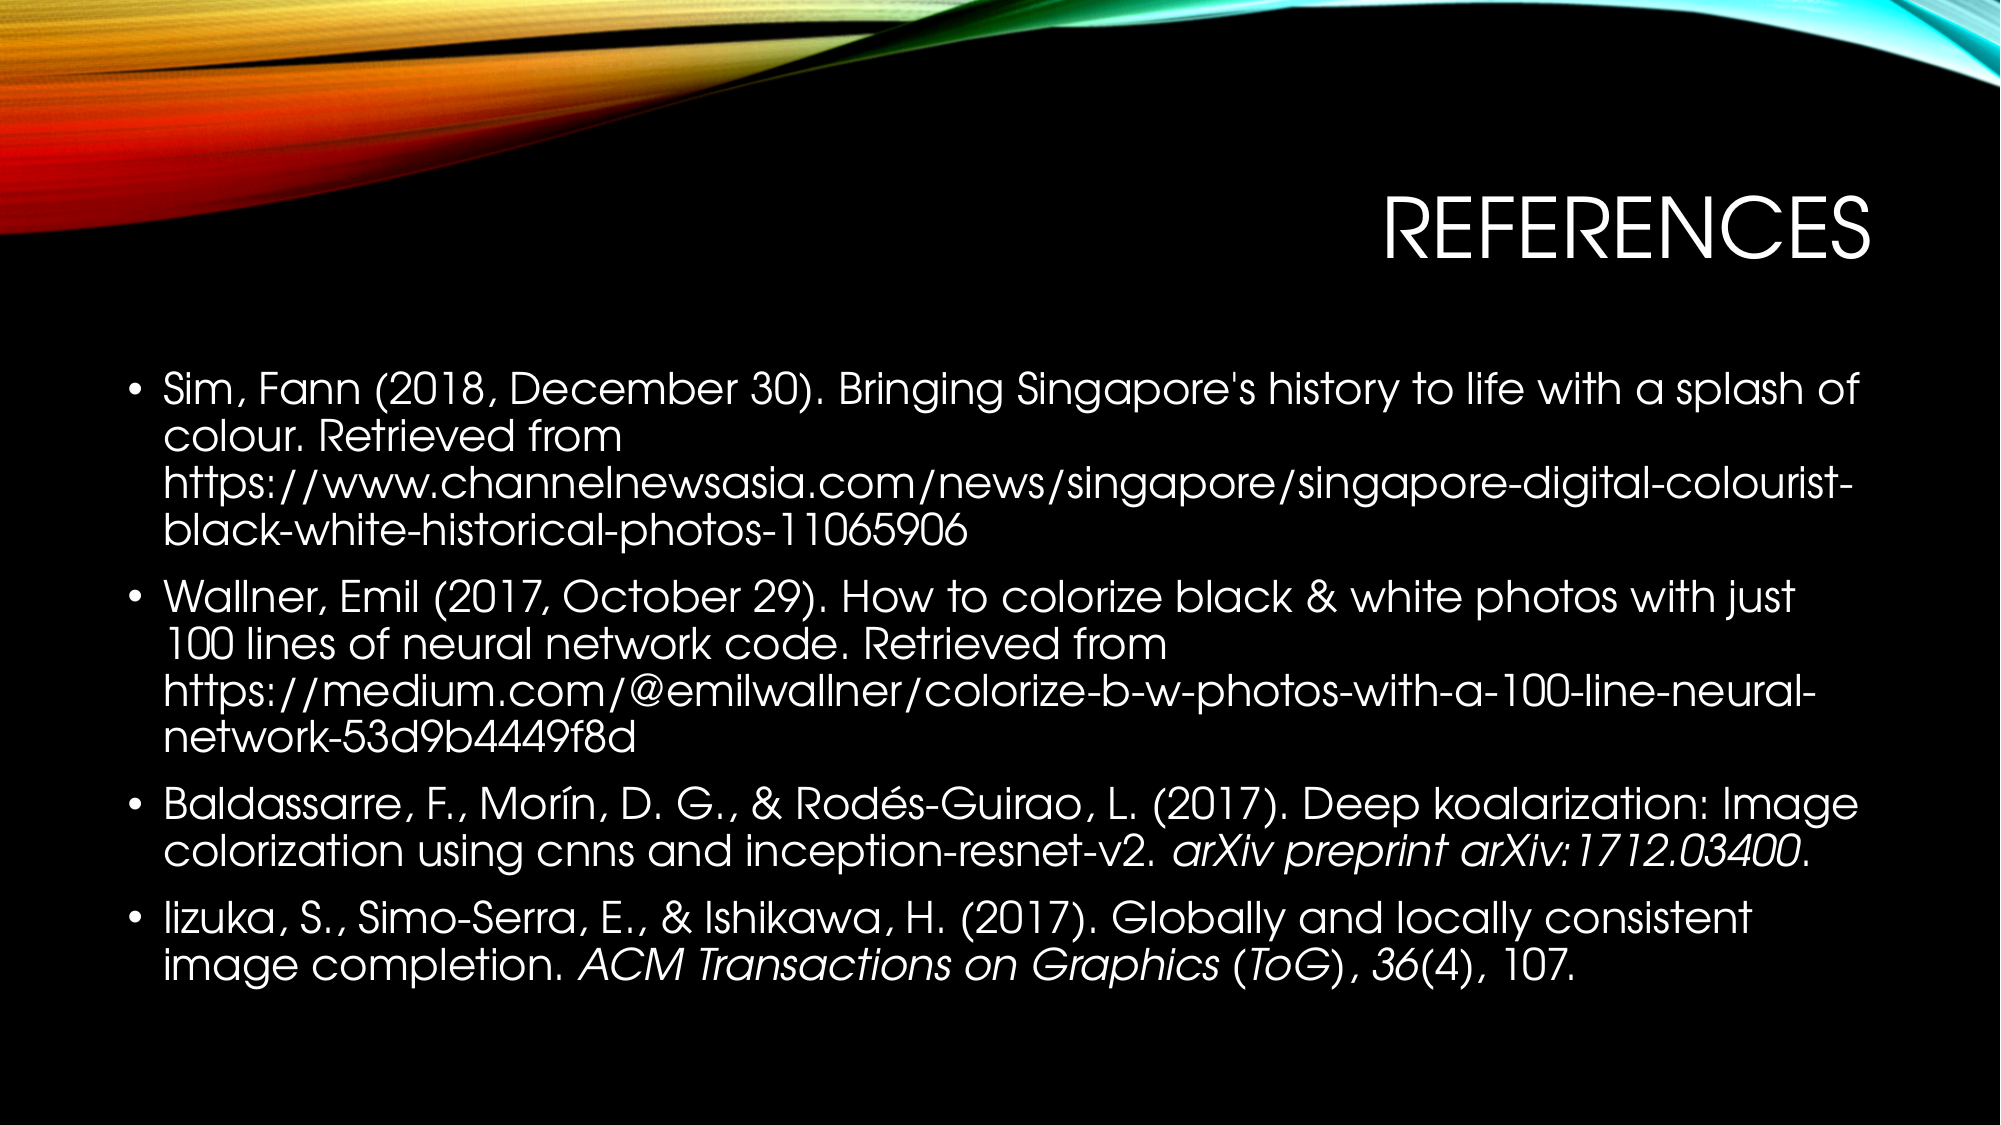

# References
Sim, Fann (2018, December 30). Bringing Singapore's history to life with a splash of colour. Retrieved from https://www.channelnewsasia.com/news/singapore/singapore-digital-colourist-black-white-historical-photos-11065906
Wallner, Emil (2017, October 29). How to colorize black & white photos with just 100 lines of neural network code. Retrieved from https://medium.com/@emilwallner/colorize-b-w-photos-with-a-100-line-neural-network-53d9b4449f8d
Baldassarre, F., Morín, D. G., & Rodés-Guirao, L. (2017). Deep koalarization: Image colorization using cnns and inception-resnet-v2. arXiv preprint arXiv:1712.03400.
Iizuka, S., Simo-Serra, E., & Ishikawa, H. (2017). Globally and locally consistent image completion. ACM Transactions on Graphics (ToG), 36(4), 107.